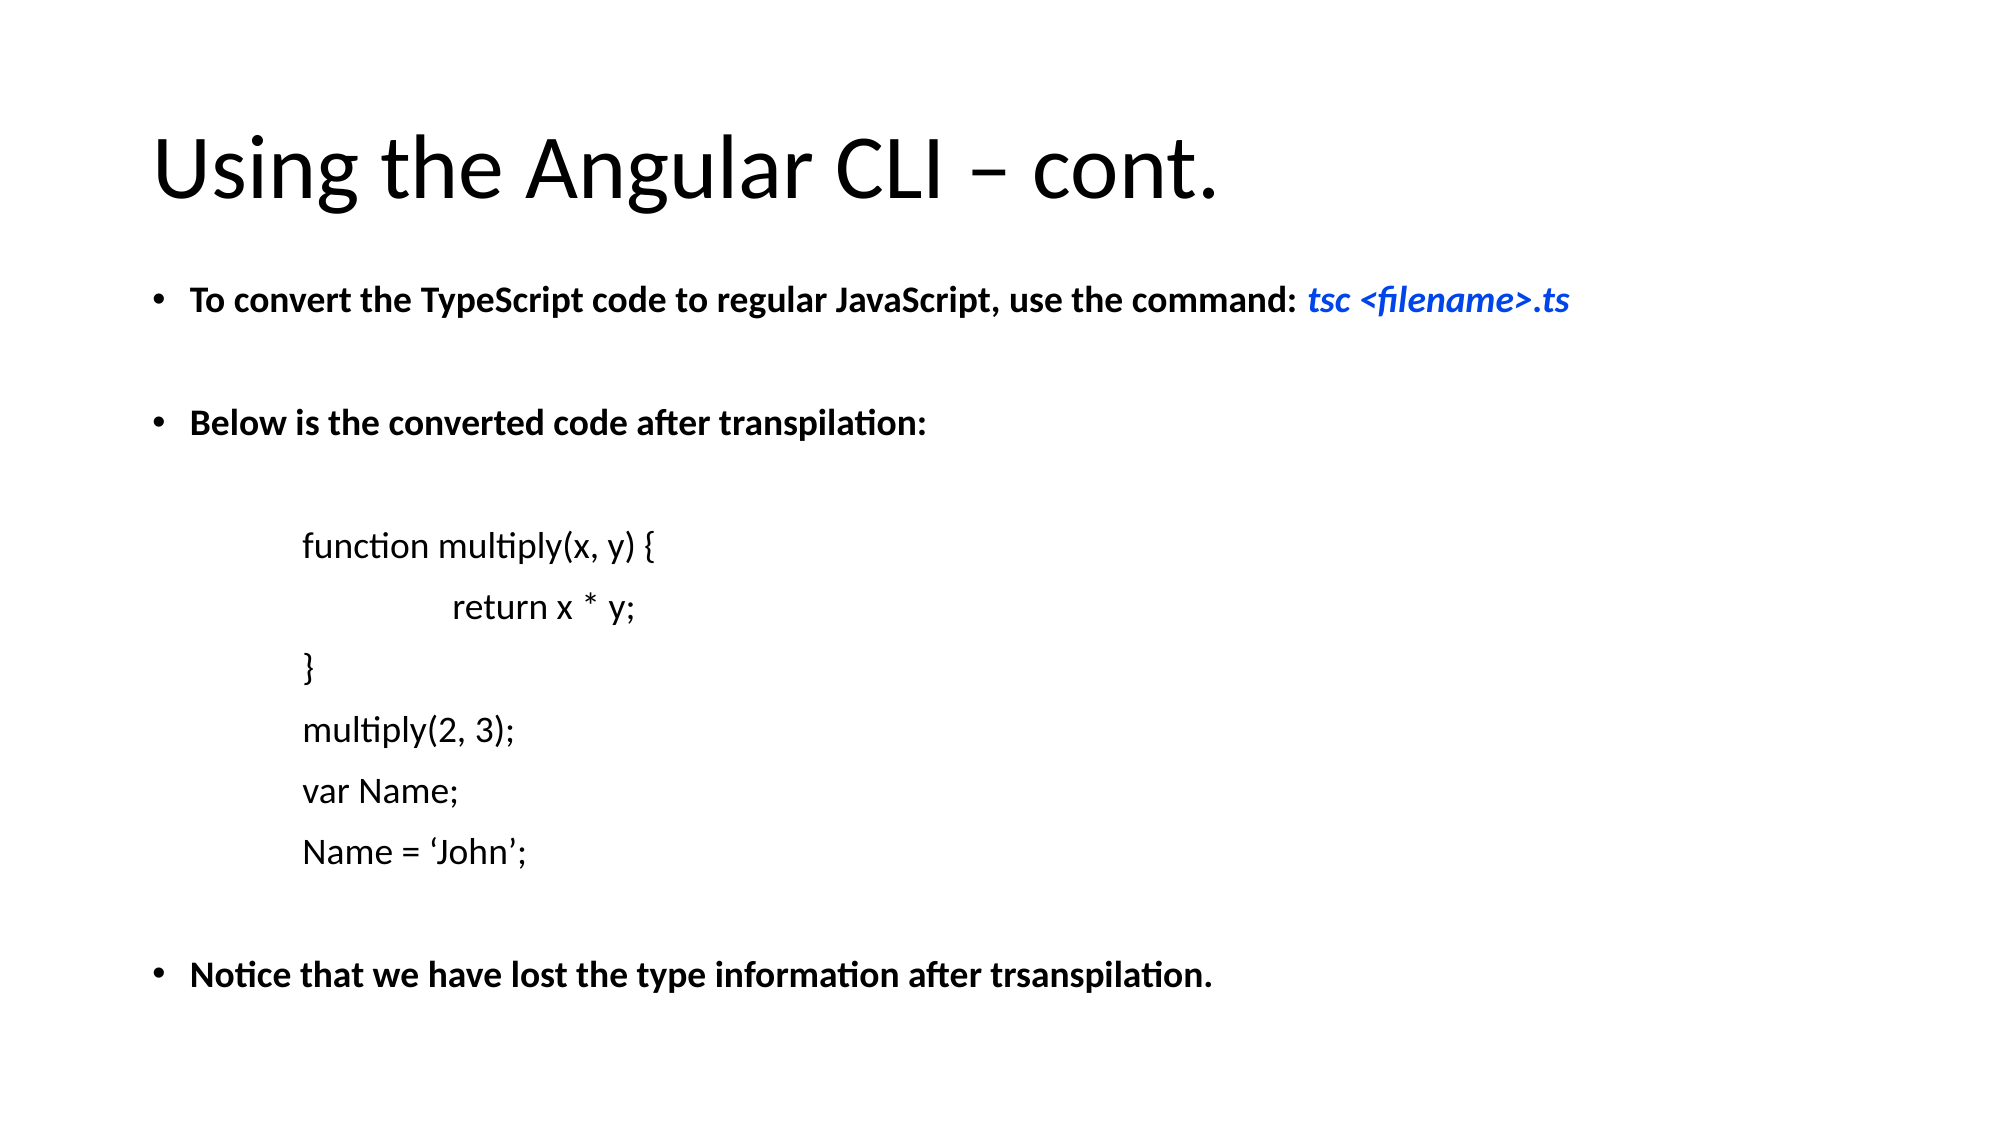

# Using the Angular CLI – cont.

To convert the TypeScript code to regular JavaScript, use the command: tsc <filename>.ts

Below is the converted code after transpilation:

	function multiply(x, y) {
		return x * y;
	}
	multiply(2, 3);
	var Name;
	Name = ‘John’;

Notice that we have lost the type information after trsanspilation.